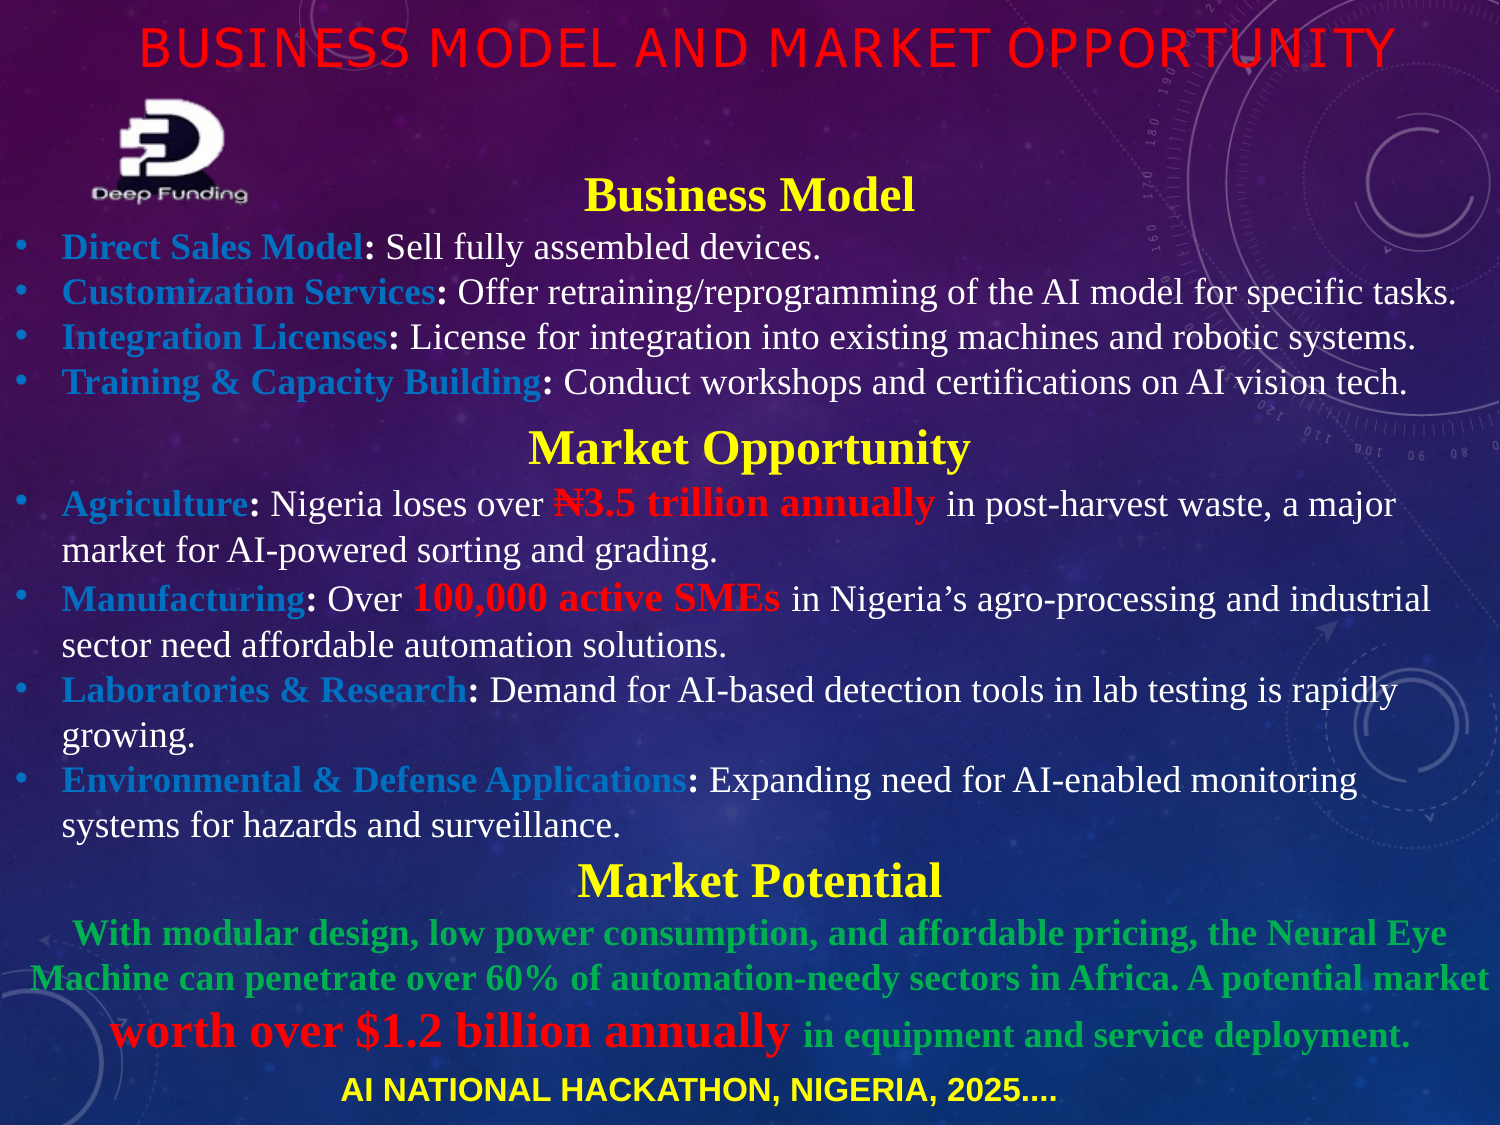

# Business Model and Market Opportunity
Business Model
Direct Sales Model: Sell fully assembled devices.
Customization Services: Offer retraining/reprogramming of the AI model for specific tasks.
Integration Licenses: License for integration into existing machines and robotic systems.
Training & Capacity Building: Conduct workshops and certifications on AI vision tech.
Market Opportunity
Agriculture: Nigeria loses over ₦3.5 trillion annually in post-harvest waste, a major market for AI-powered sorting and grading.
Manufacturing: Over 100,000 active SMEs in Nigeria’s agro-processing and industrial sector need affordable automation solutions.
Laboratories & Research: Demand for AI-based detection tools in lab testing is rapidly growing.
Environmental & Defense Applications: Expanding need for AI-enabled monitoring systems for hazards and surveillance.
Market Potential
With modular design, low power consumption, and affordable pricing, the Neural Eye Machine can penetrate over 60% of automation-needy sectors in Africa. A potential market worth over $1.2 billion annually in equipment and service deployment.
AI NATIONAL HACKATHON, NIGERIA, 2025....